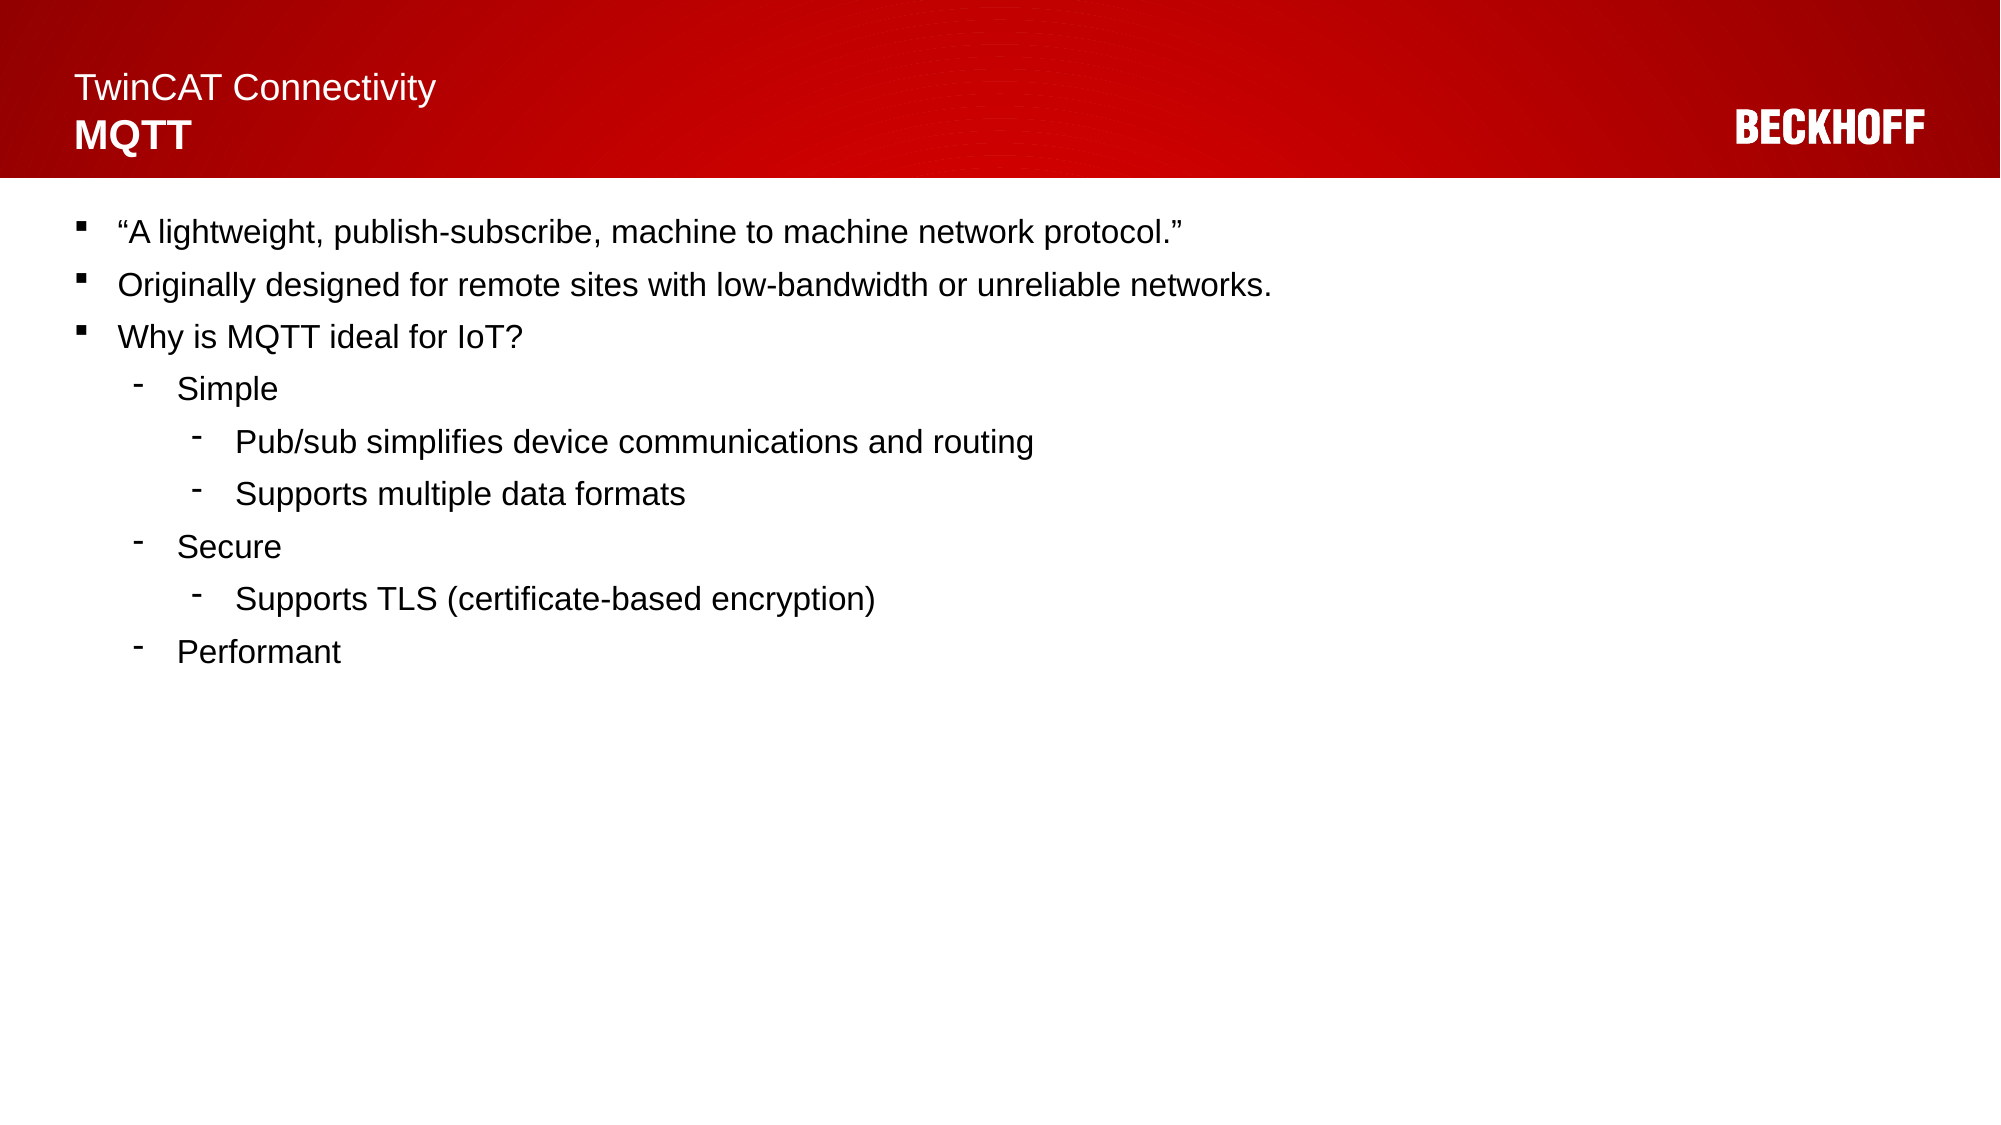

# TwinCAT Connectivity MQTT
“A lightweight, publish-subscribe, machine to machine network protocol.”
Originally designed for remote sites with low-bandwidth or unreliable networks.
Why is MQTT ideal for IoT?
Simple
Pub/sub simplifies device communications and routing
Supports multiple data formats
Secure
Supports TLS (certificate-based encryption)
Performant